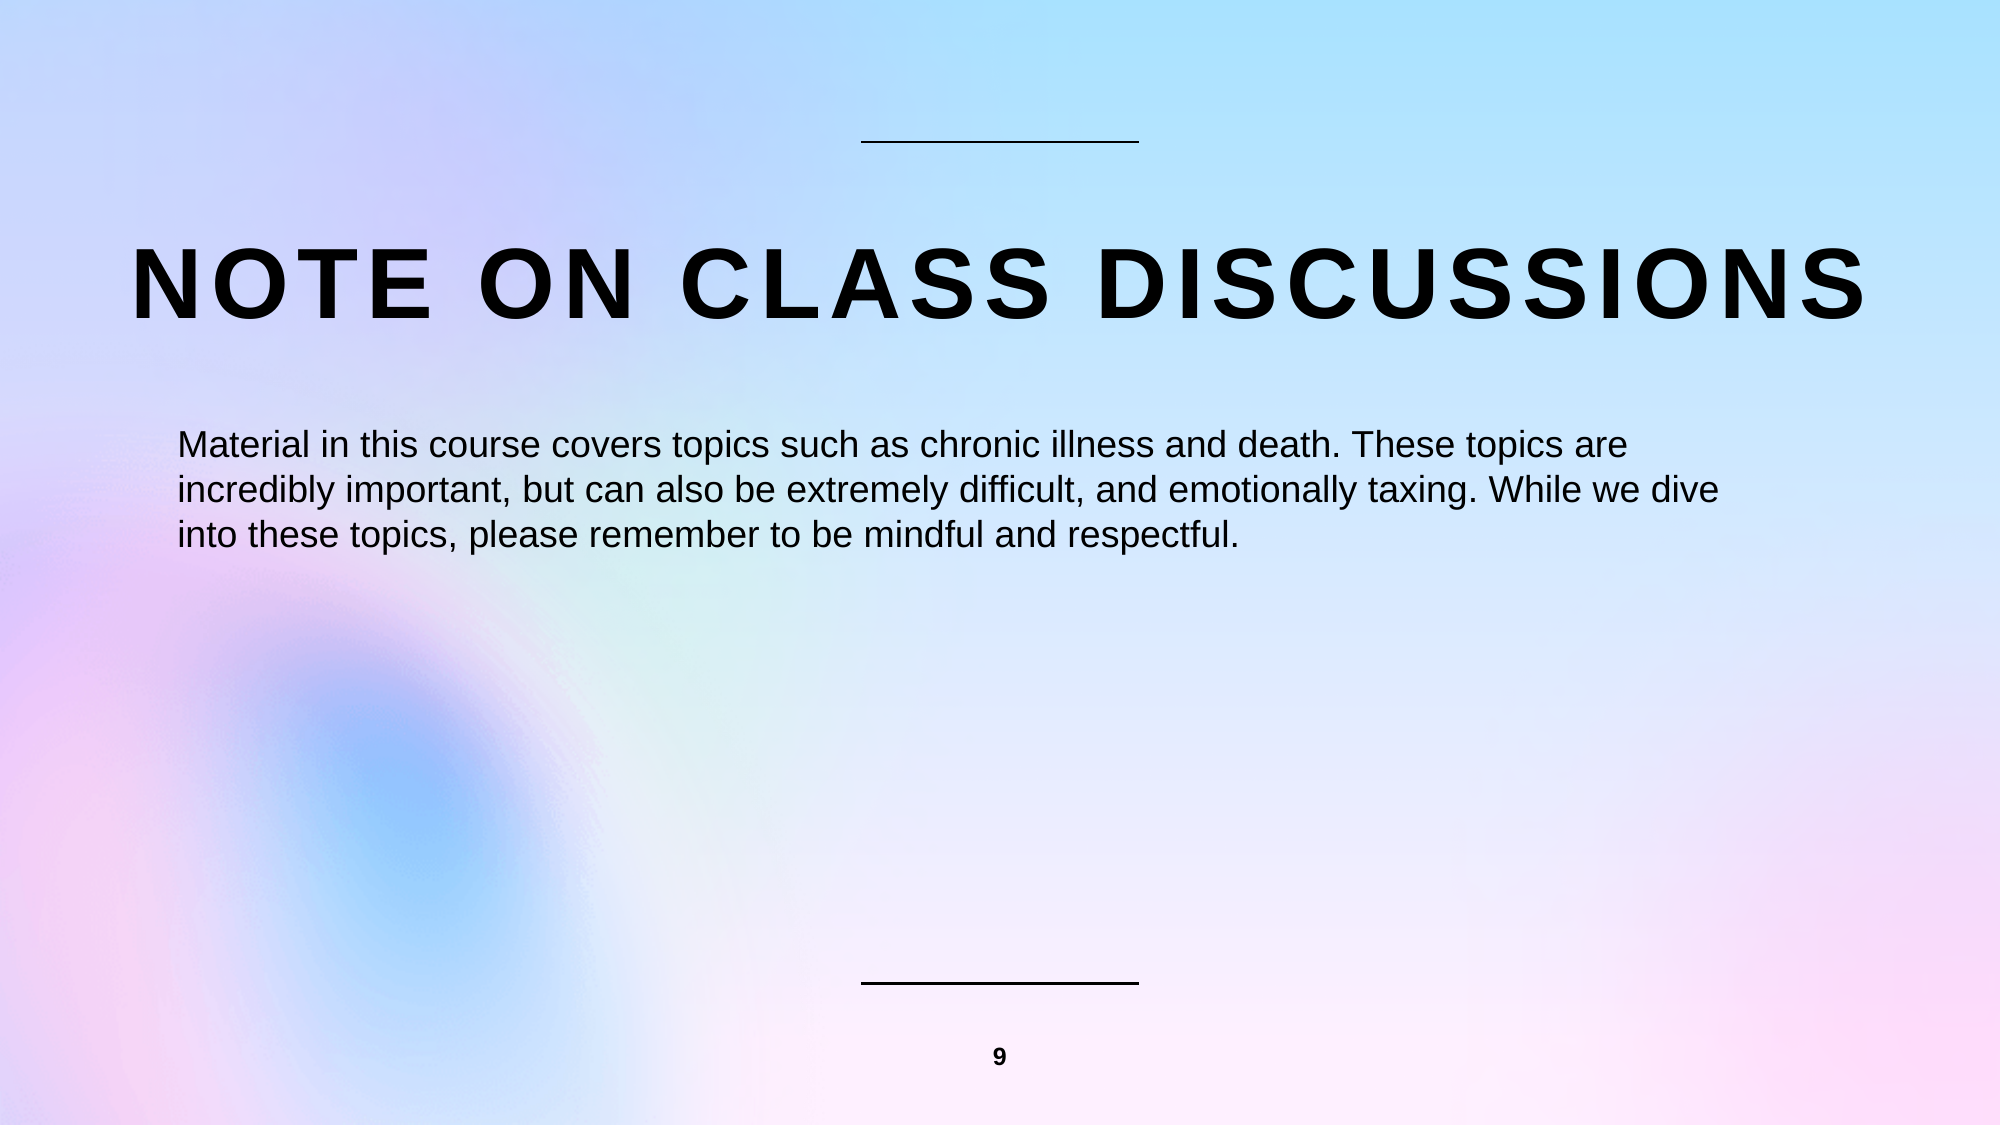

# Note on Class Discussions
Material in this course covers topics such as chronic illness and death. These topics are incredibly important, but can also be extremely difficult, and emotionally taxing. While we dive into these topics, please remember to be mindful and respectful.
9